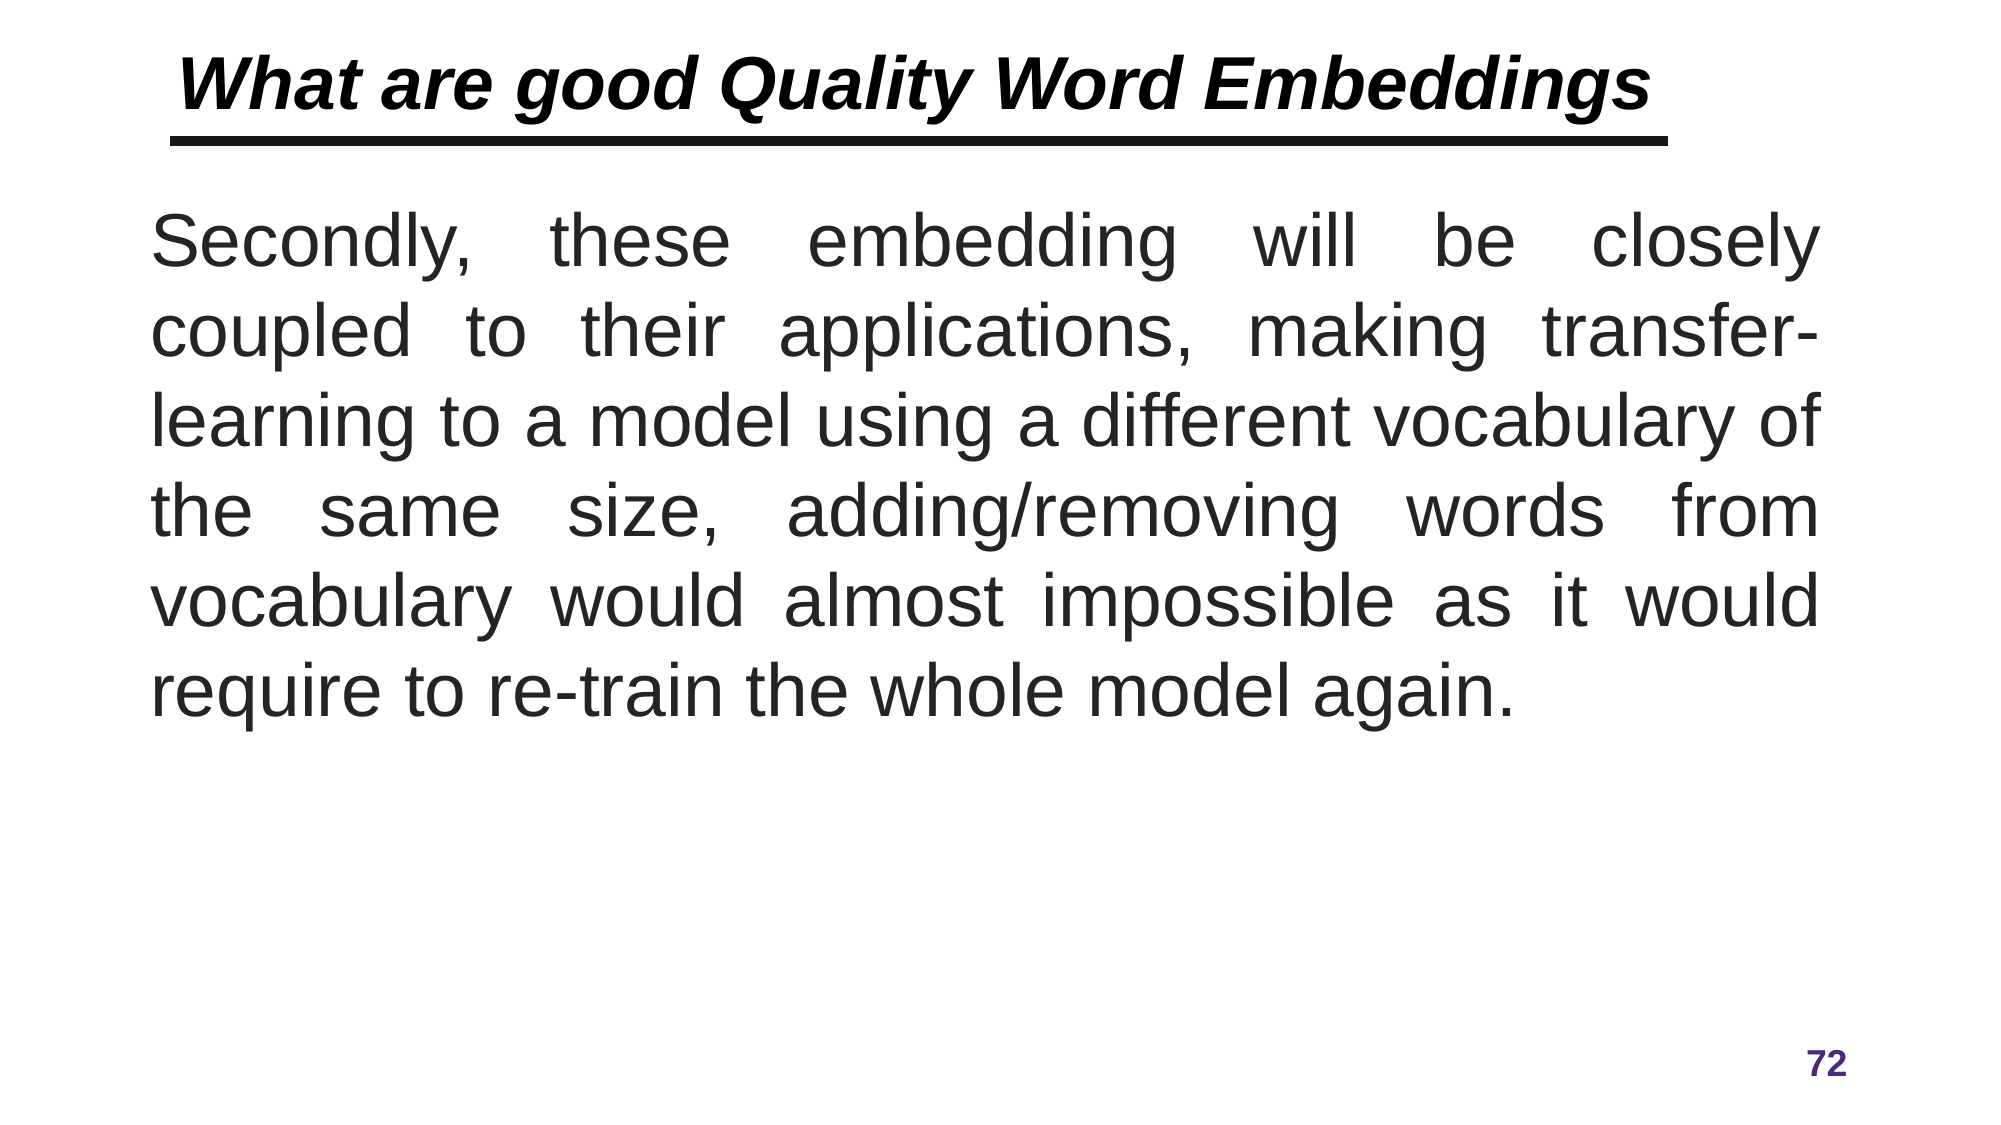

# What are good Quality Word Embeddings
Secondly, these embedding will be closely coupled to their applications, making transfer-learning to a model using a different vocabulary of the same size, adding/removing words from vocabulary would almost impossible as it would require to re-train the whole model again.
Myth
Outcome